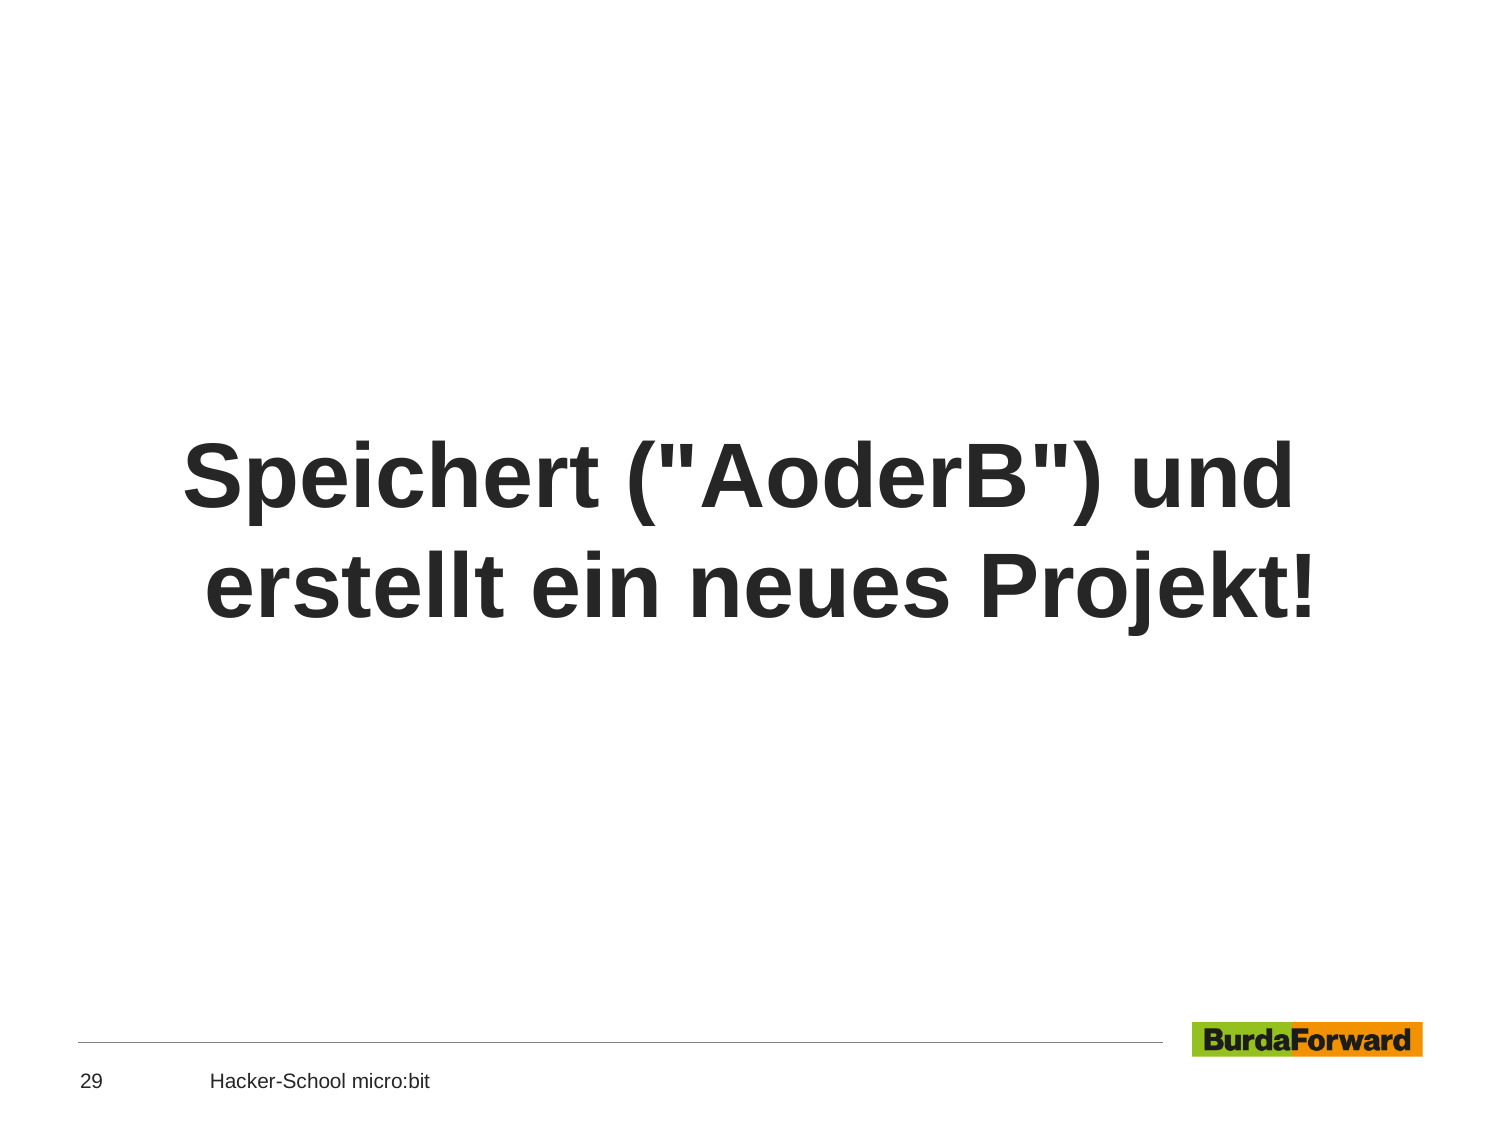

Speichert ("AoderB") und erstellt ein neues Projekt!
#
29
Hacker-School micro:bit